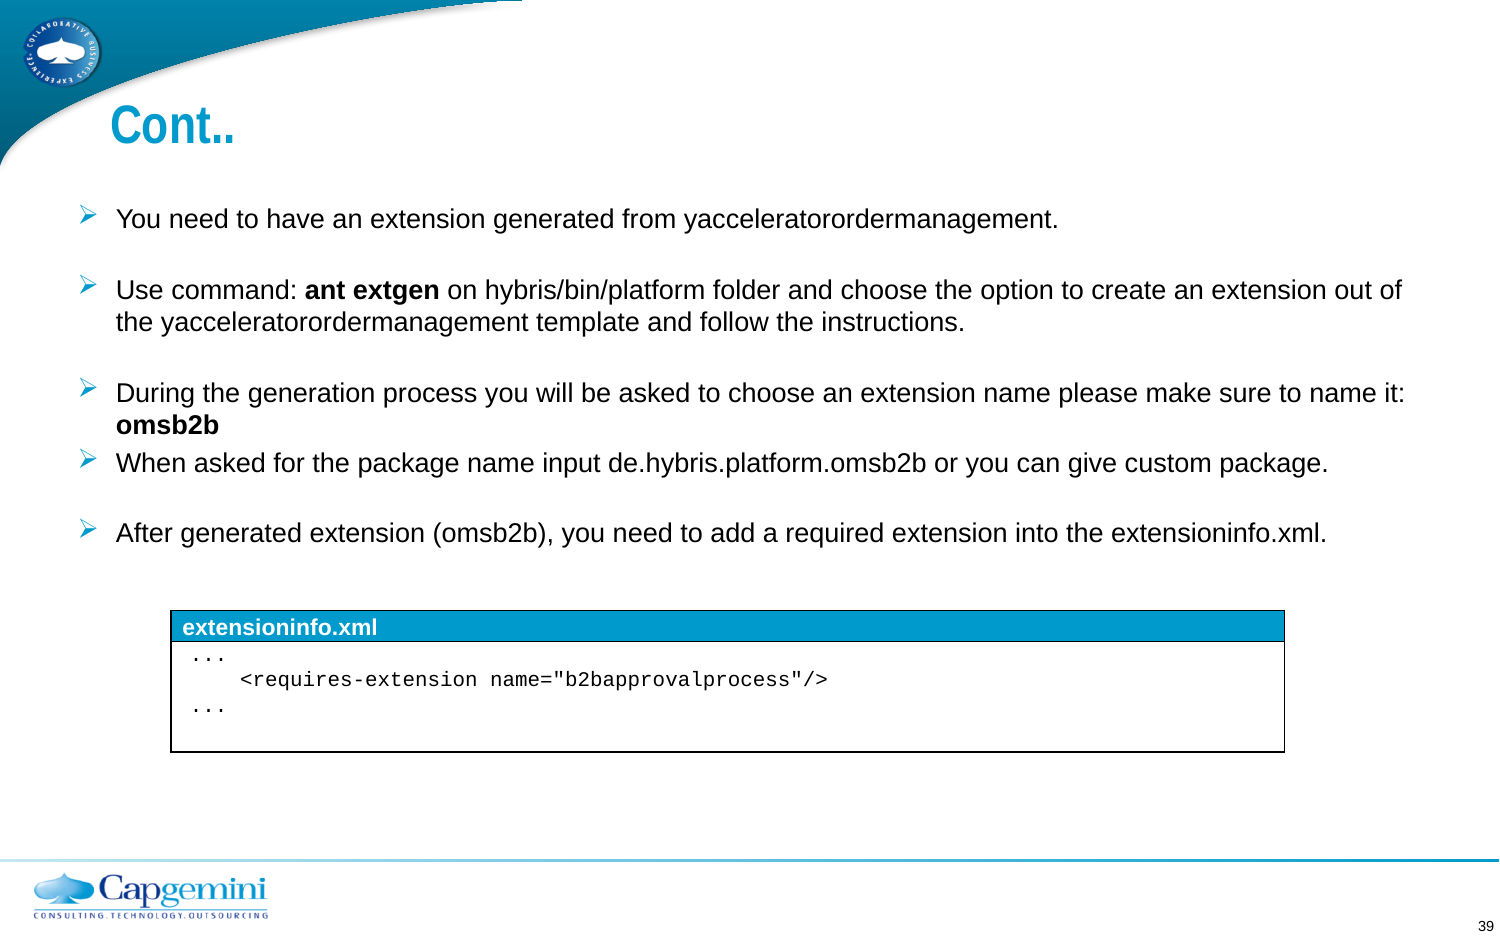

# Cont..
You need to have an extension generated from yacceleratorordermanagement.
Use command: ant extgen on hybris/bin/platform folder and choose the option to create an extension out of the yacceleratorordermanagement template and follow the instructions.
During the generation process you will be asked to choose an extension name please make sure to name it: omsb2b
When asked for the package name input de.hybris.platform.omsb2b or you can give custom package.
After generated extension (omsb2b), you need to add a required extension into the extensioninfo.xml.

| extensioninfo.xml |
| --- |
| ...     <requires-extension name="b2bapprovalprocess"/> ... |
39